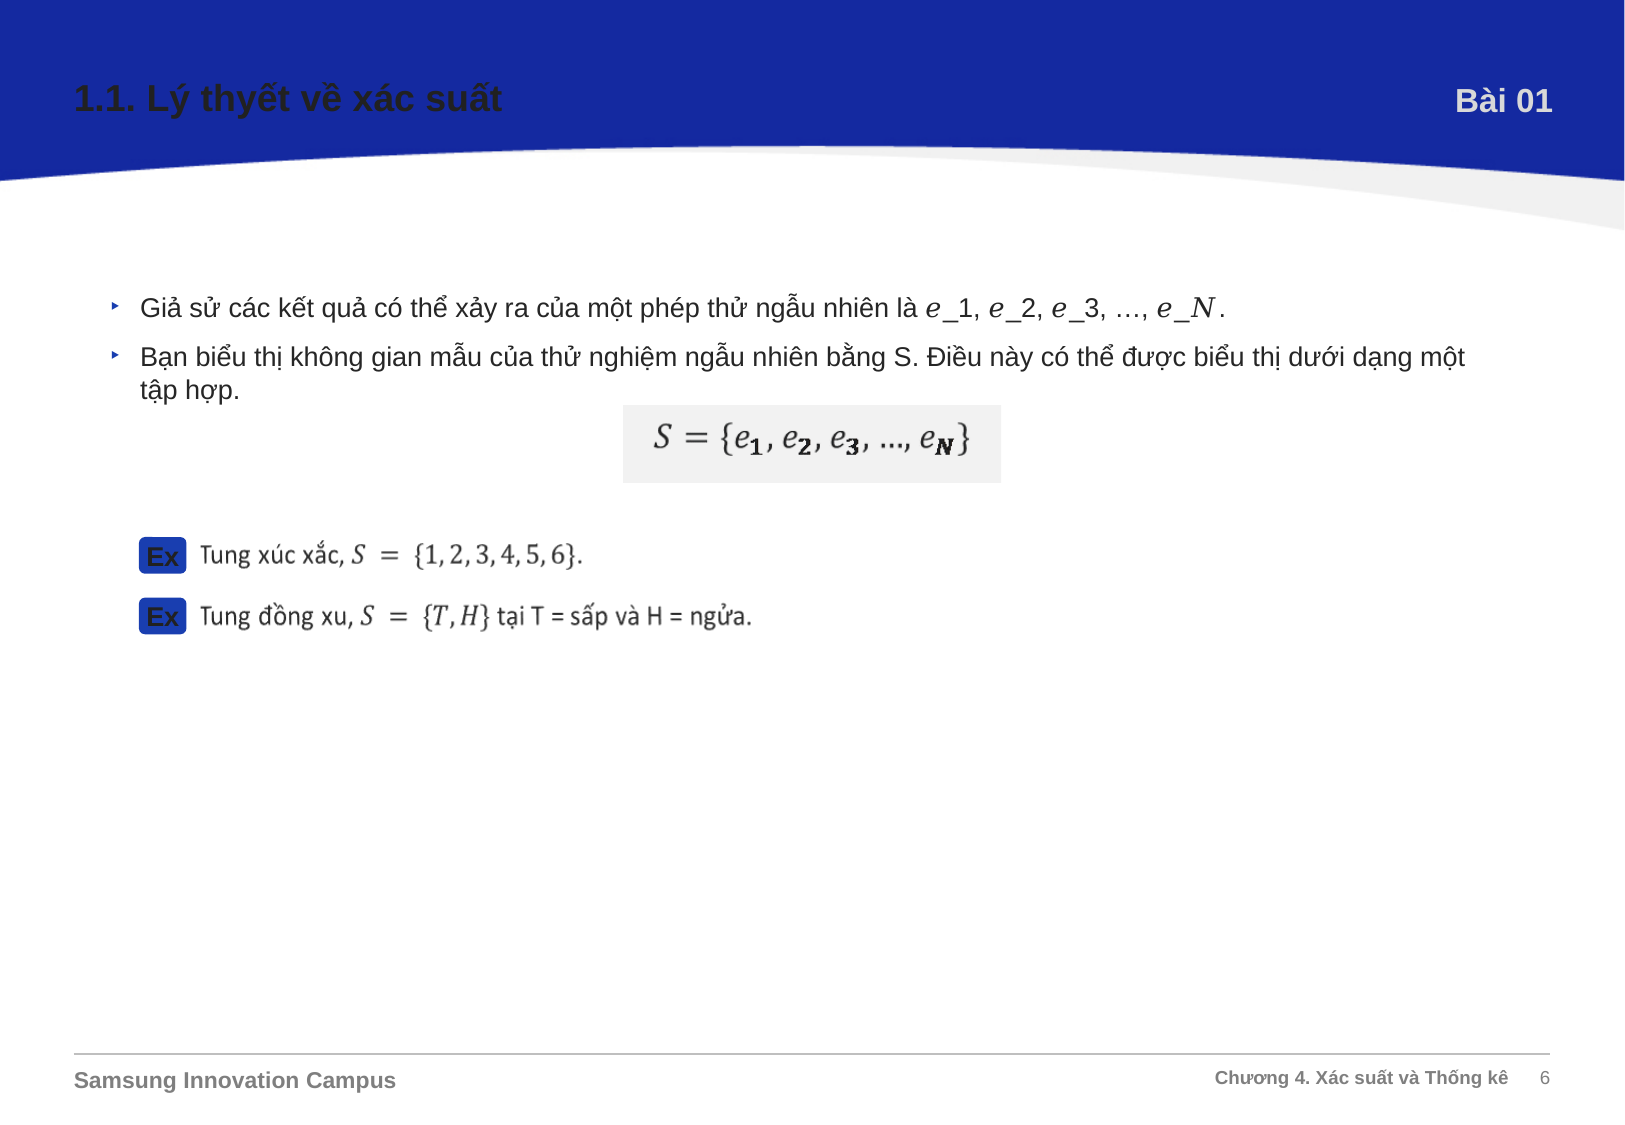

1.1. Lý thyết về xác suất
Bài 01
Không gian mẫu
Giả sử các kết quả có thể xảy ra của một phép thử ngẫu nhiên là 𝑒_1, 𝑒_2, 𝑒_3, …, 𝑒_𝑁.
Bạn biểu thị không gian mẫu của thử nghiệm ngẫu nhiên bằng S. Điều này có thể được biểu thị dưới dạng một tập hợp.

Ex

Ex